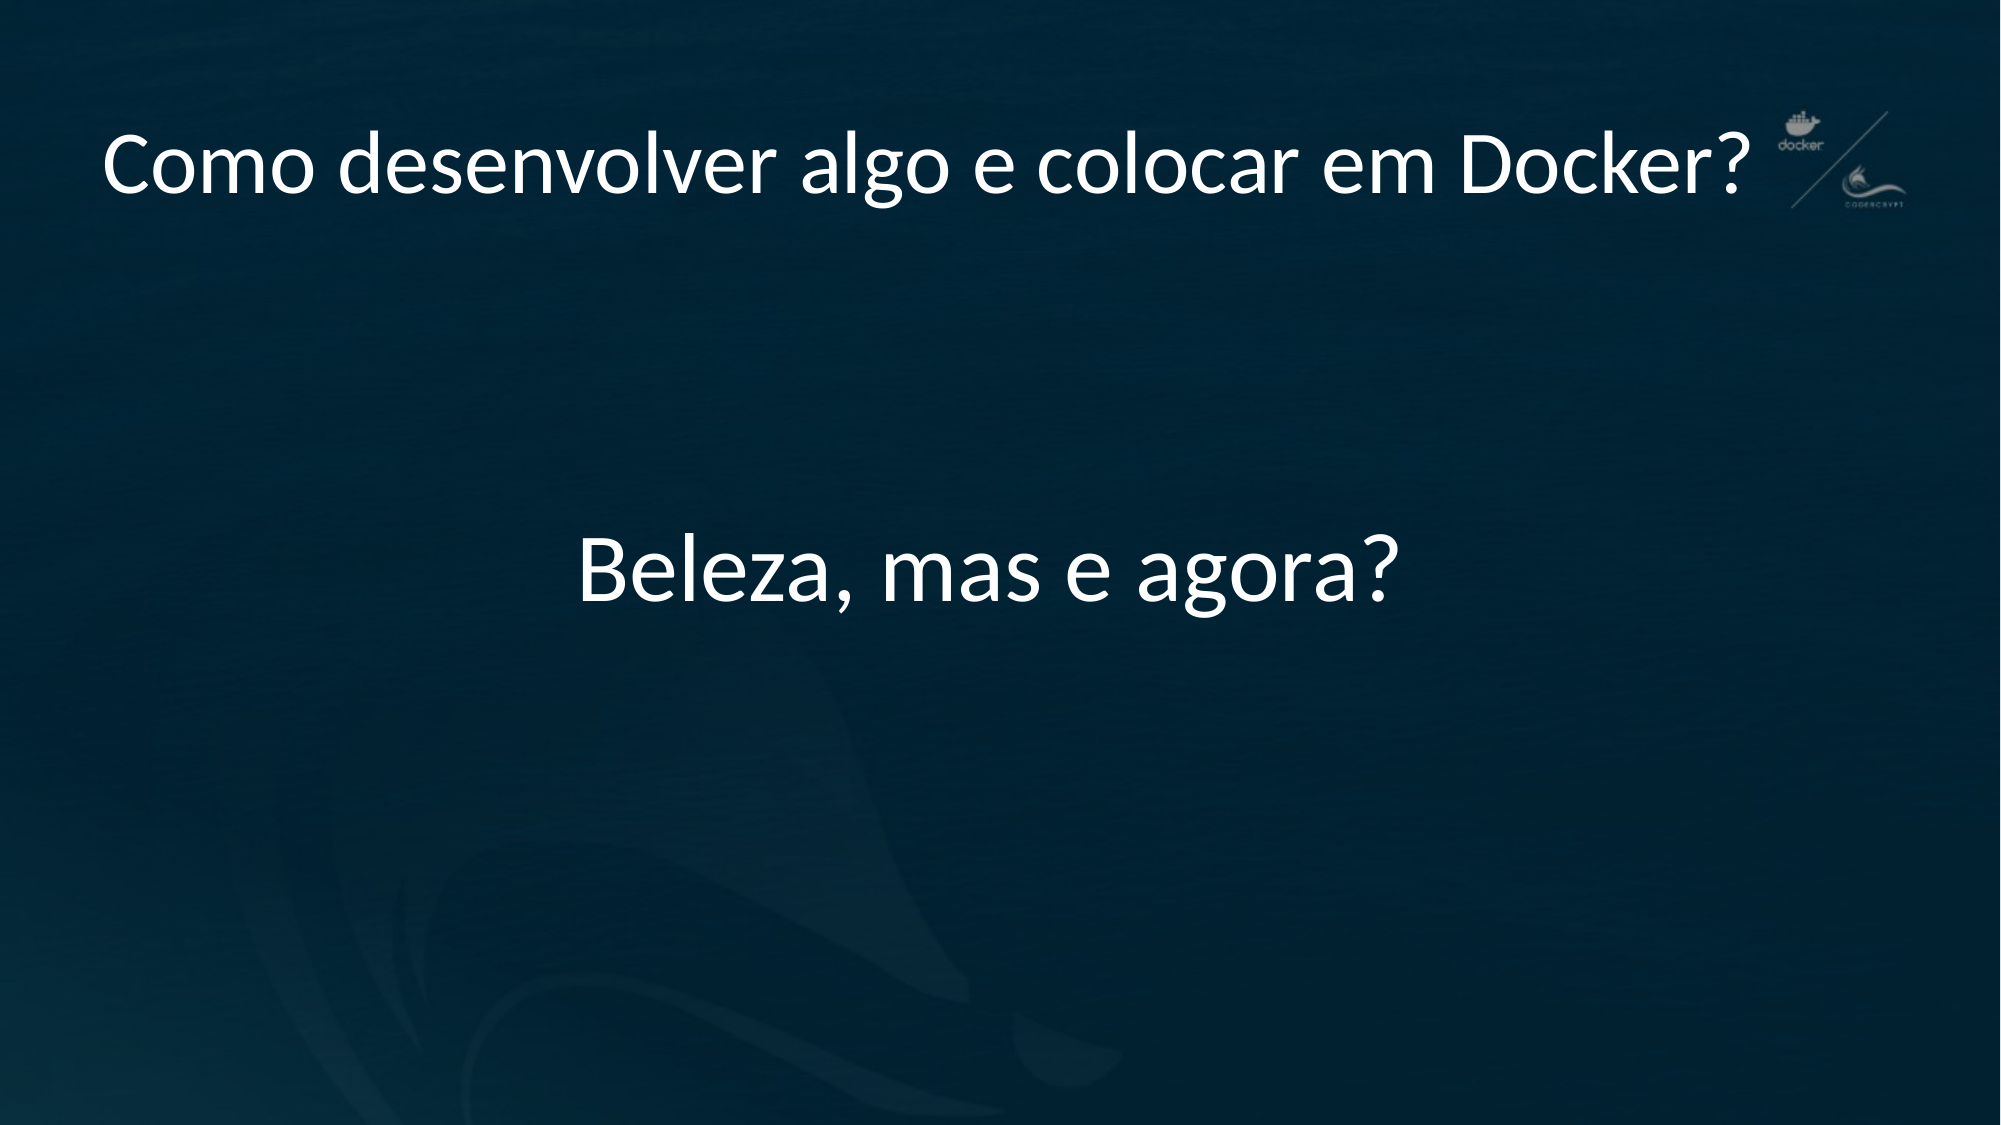

# Como desenvolver algo e colocar em Docker?
Beleza, mas e agora?